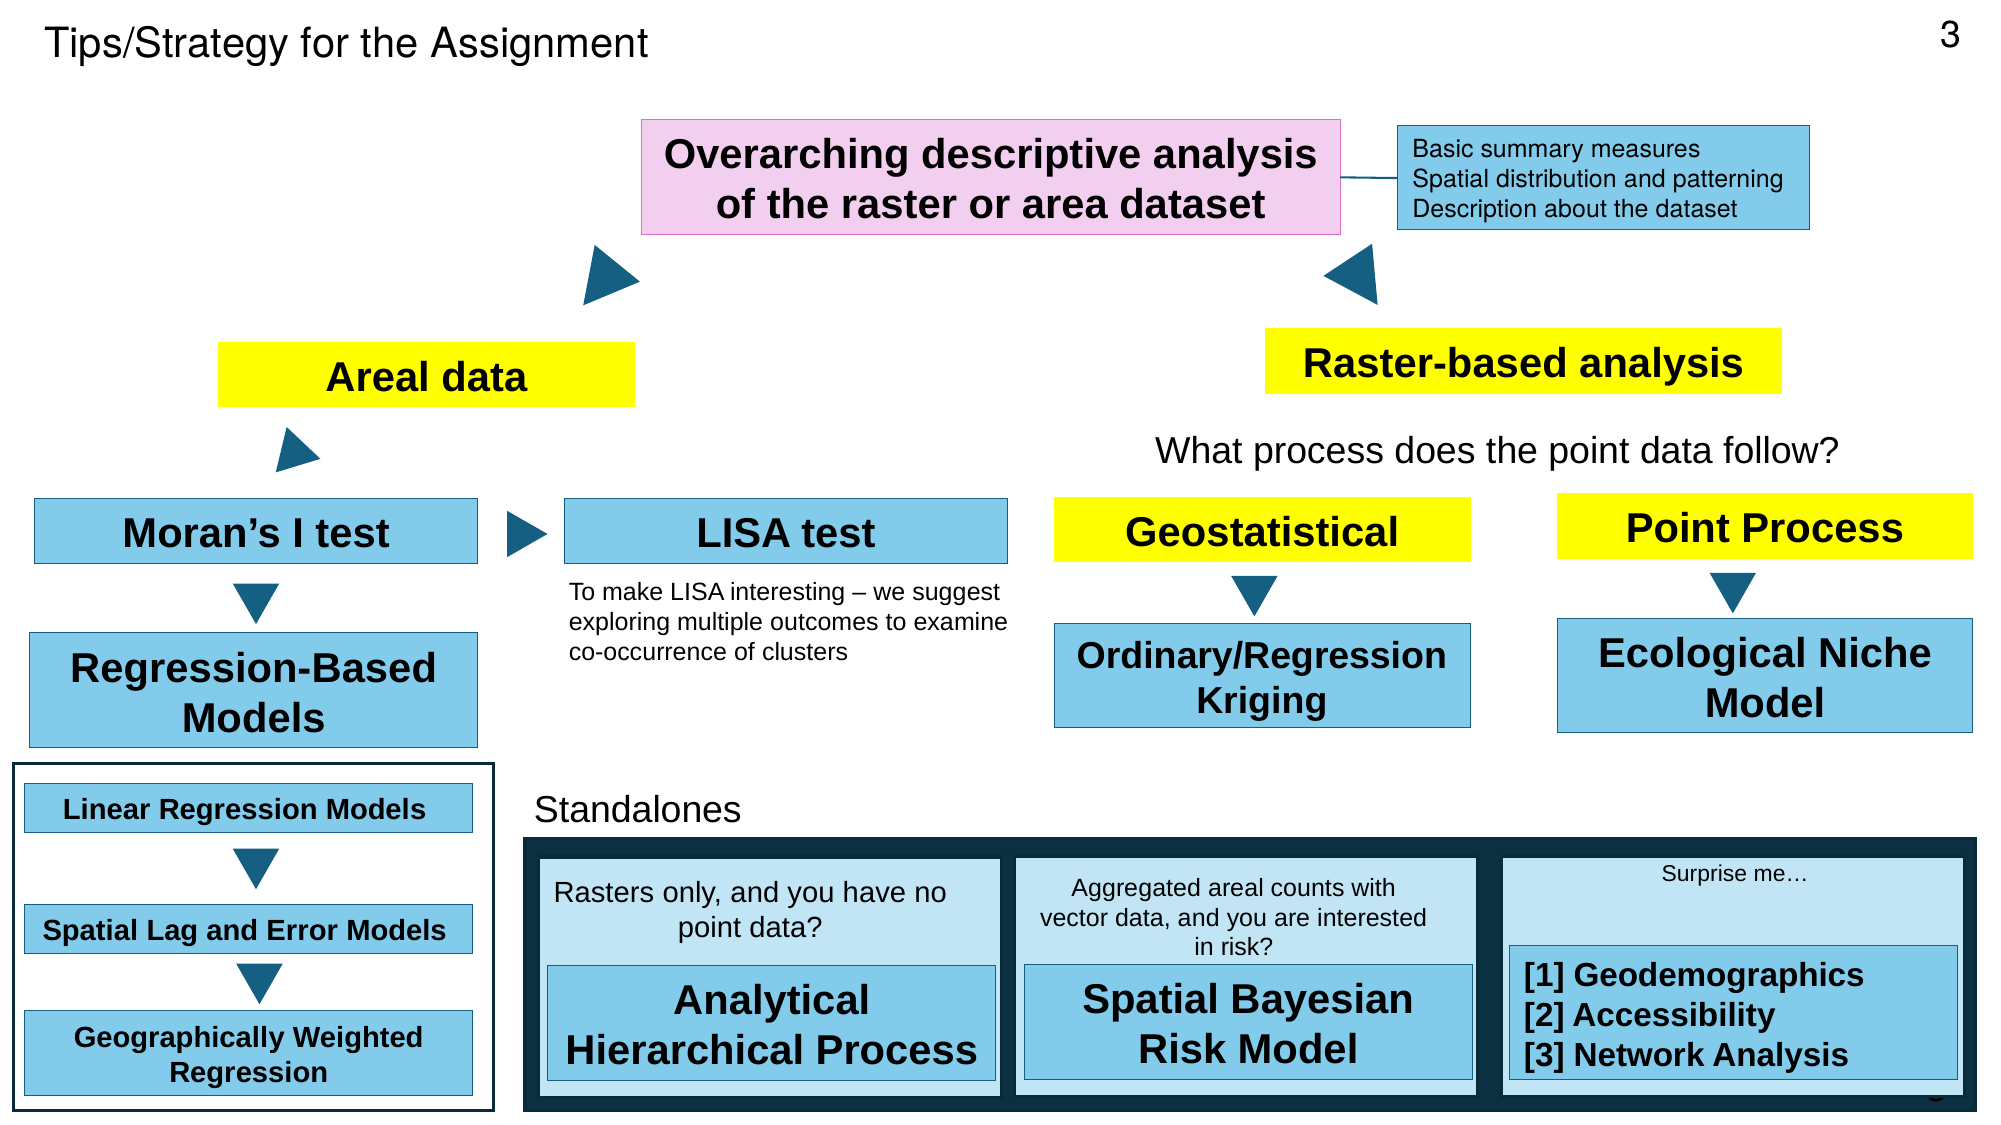

3
Tips/Strategy for the Assignment
Overarching descriptive analysis of the raster or area dataset
Basic summary measures
Spatial distribution and patterning
Description about the dataset

Raster-based analysis
Areal data
What process does the point data follow?

Point Process
Geostatistical
Moran’s I test
LISA test

To make LISA interesting – we suggest exploring multiple outcomes to examine co-occurrence of clusters

Ecological Niche Model
Ordinary/Regression Kriging
Regression-Based Models

Standalones
Linear Regression Models

Surprise me…

Aggregated areal counts with
vector data, and you are interested
in risk?

Rasters only, and you have no
point data?

Spatial Lag and Error Models
[1] Geodemographics
[2] Accessibility
[3] Network Analysis
Spatial Bayesian
Risk Model

Analytical Hierarchical Process
Geographically Weighted Regression
3